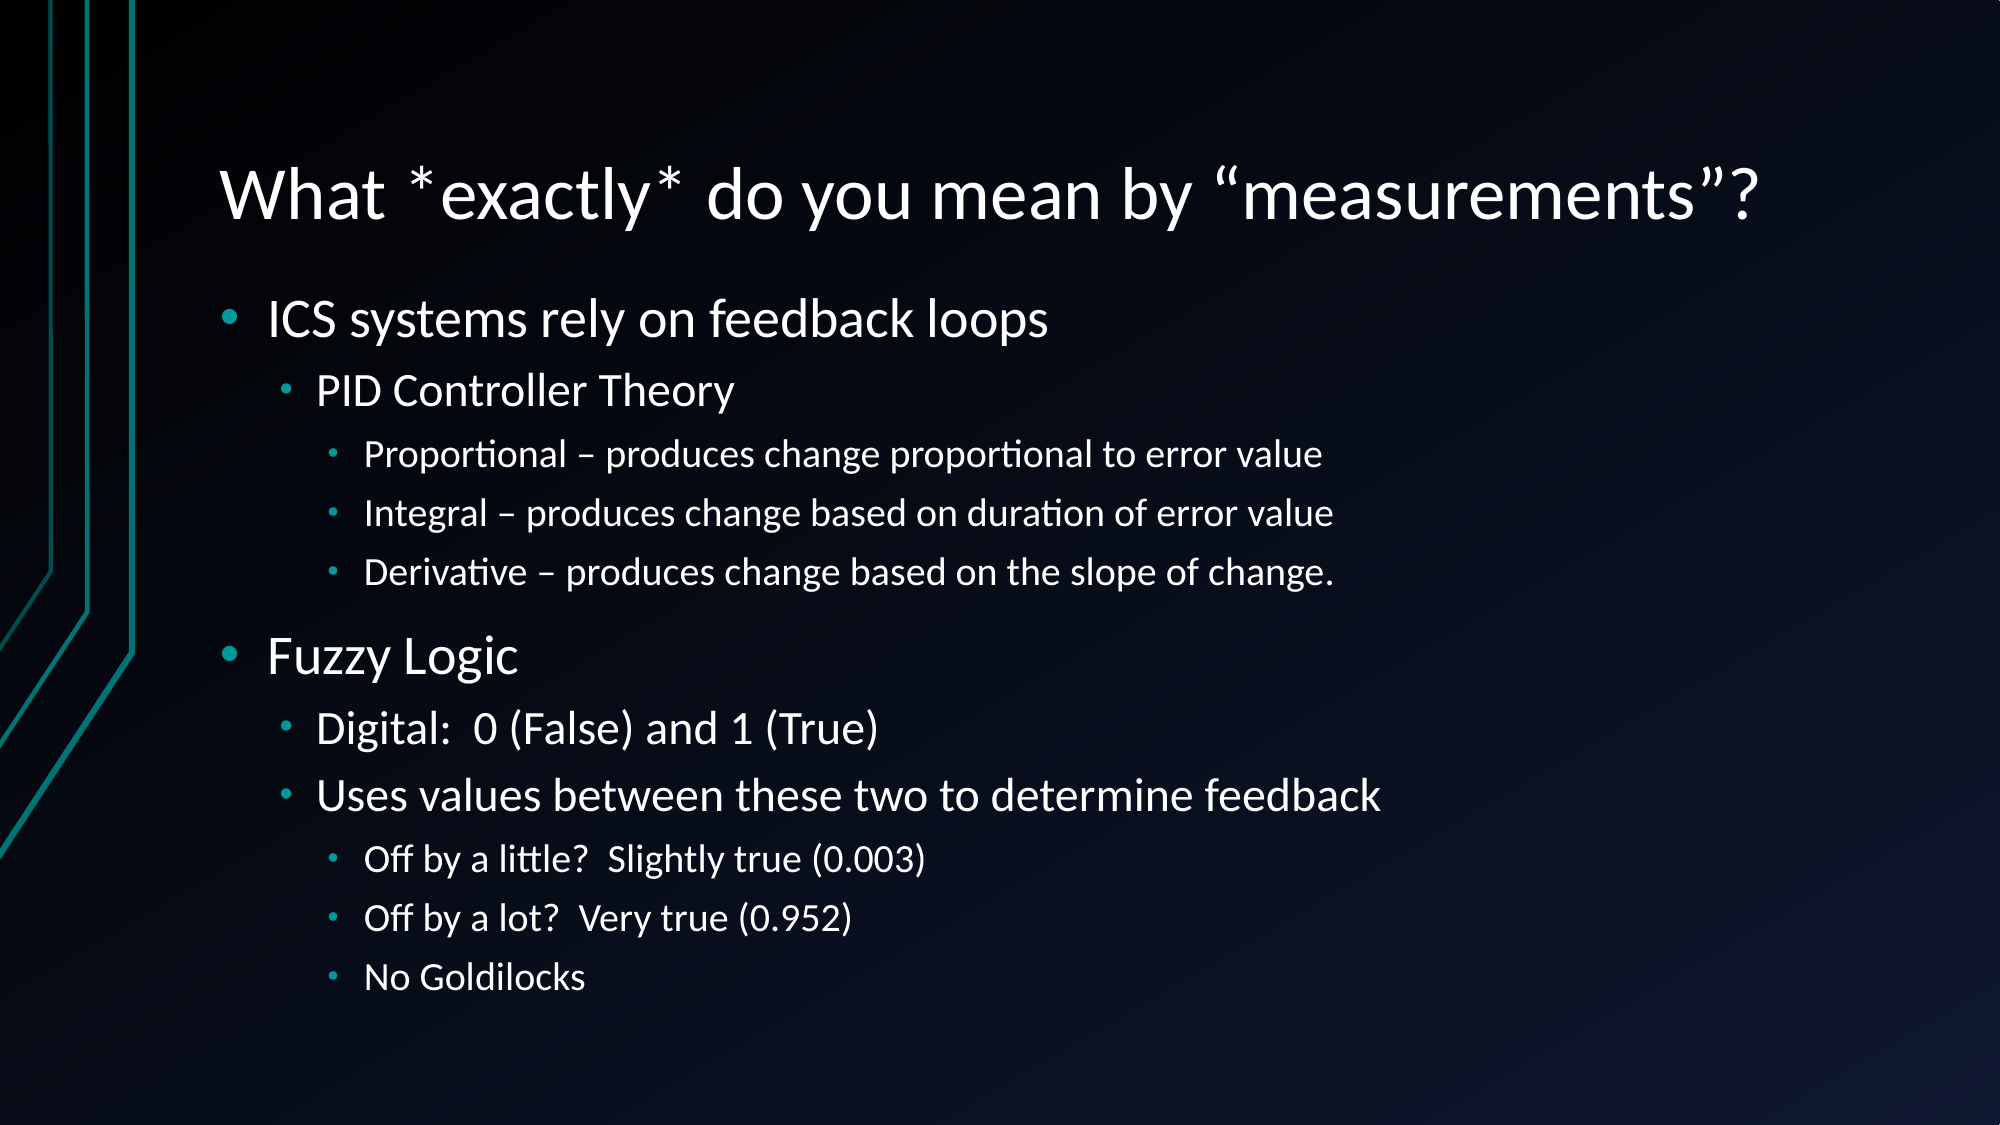

# What *exactly* do you mean by “measurements”?
ICS systems rely on feedback loops
PID Controller Theory
Proportional – produces change proportional to error value
Integral – produces change based on duration of error value
Derivative – produces change based on the slope of change.
Fuzzy Logic
Digital:  0 (False) and 1 (True)
Uses values between these two to determine feedback
Off by a little?  Slightly true (0.003)
Off by a lot?  Very true (0.952)
No Goldilocks